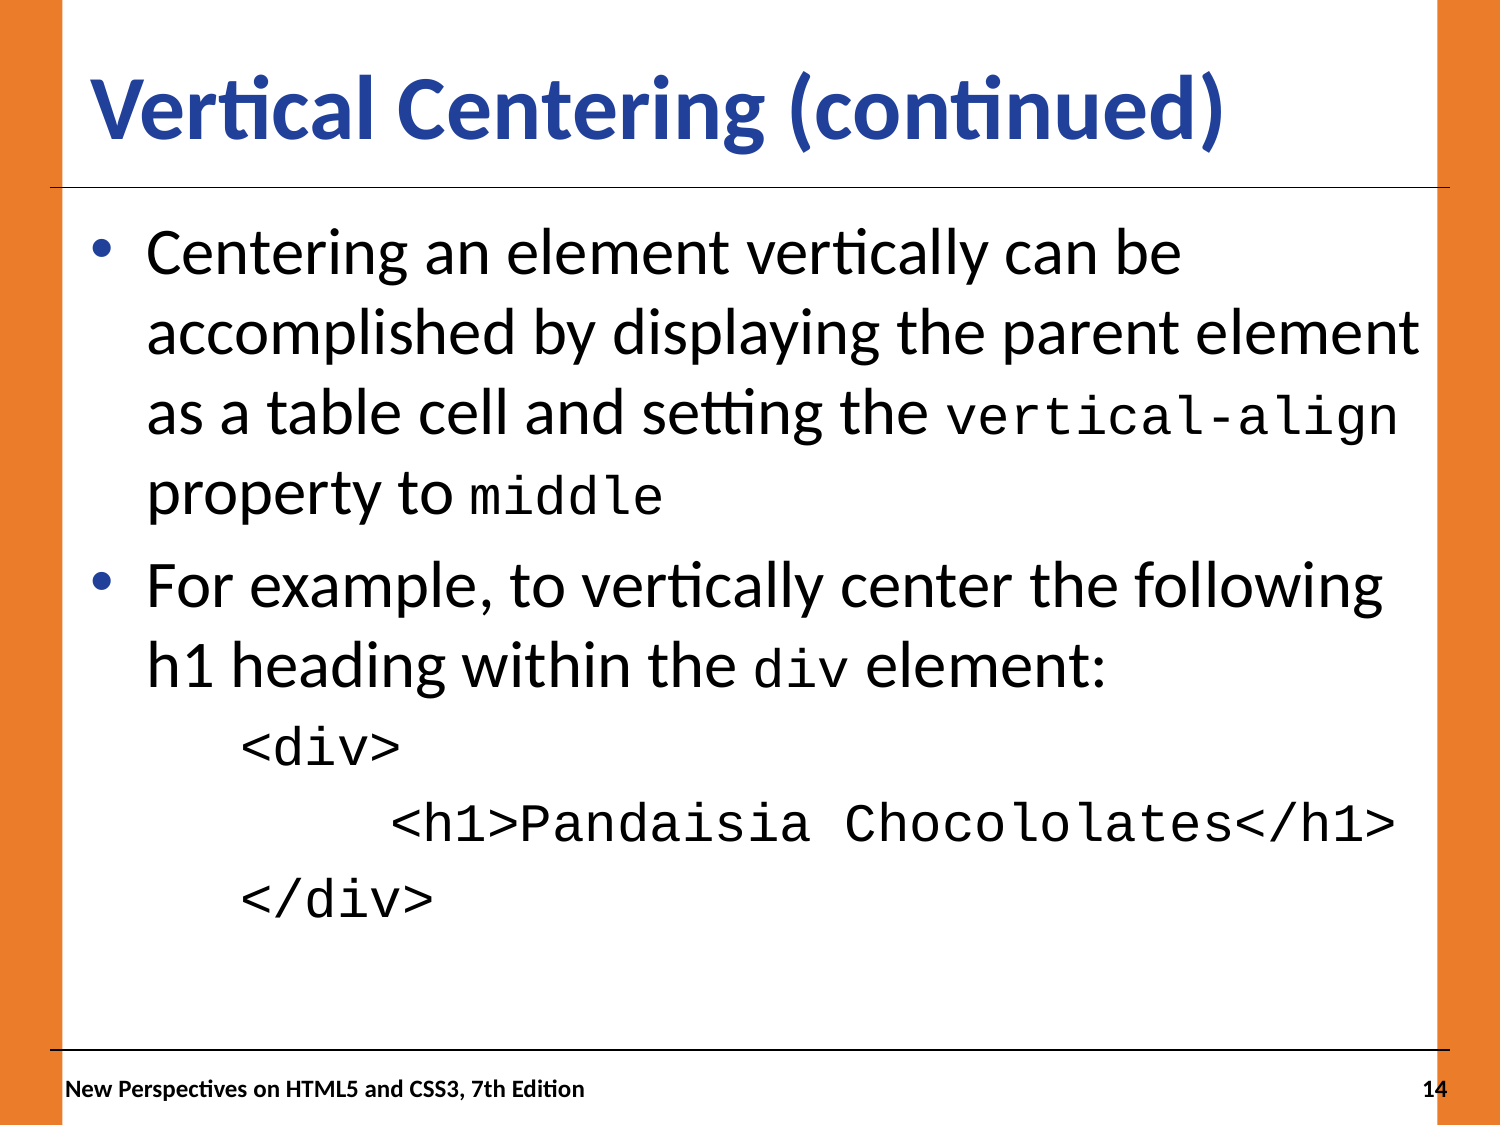

# Vertical Centering (continued)
Centering an element vertically can be accomplished by displaying the parent element as a table cell and setting the vertical-align property to middle
For example, to vertically center the following h1 heading within the div element:
<div>
	<h1>Pandaisia Chocololates</h1>
</div>

New Perspectives on HTML5 and CSS3, 7th Edition
14